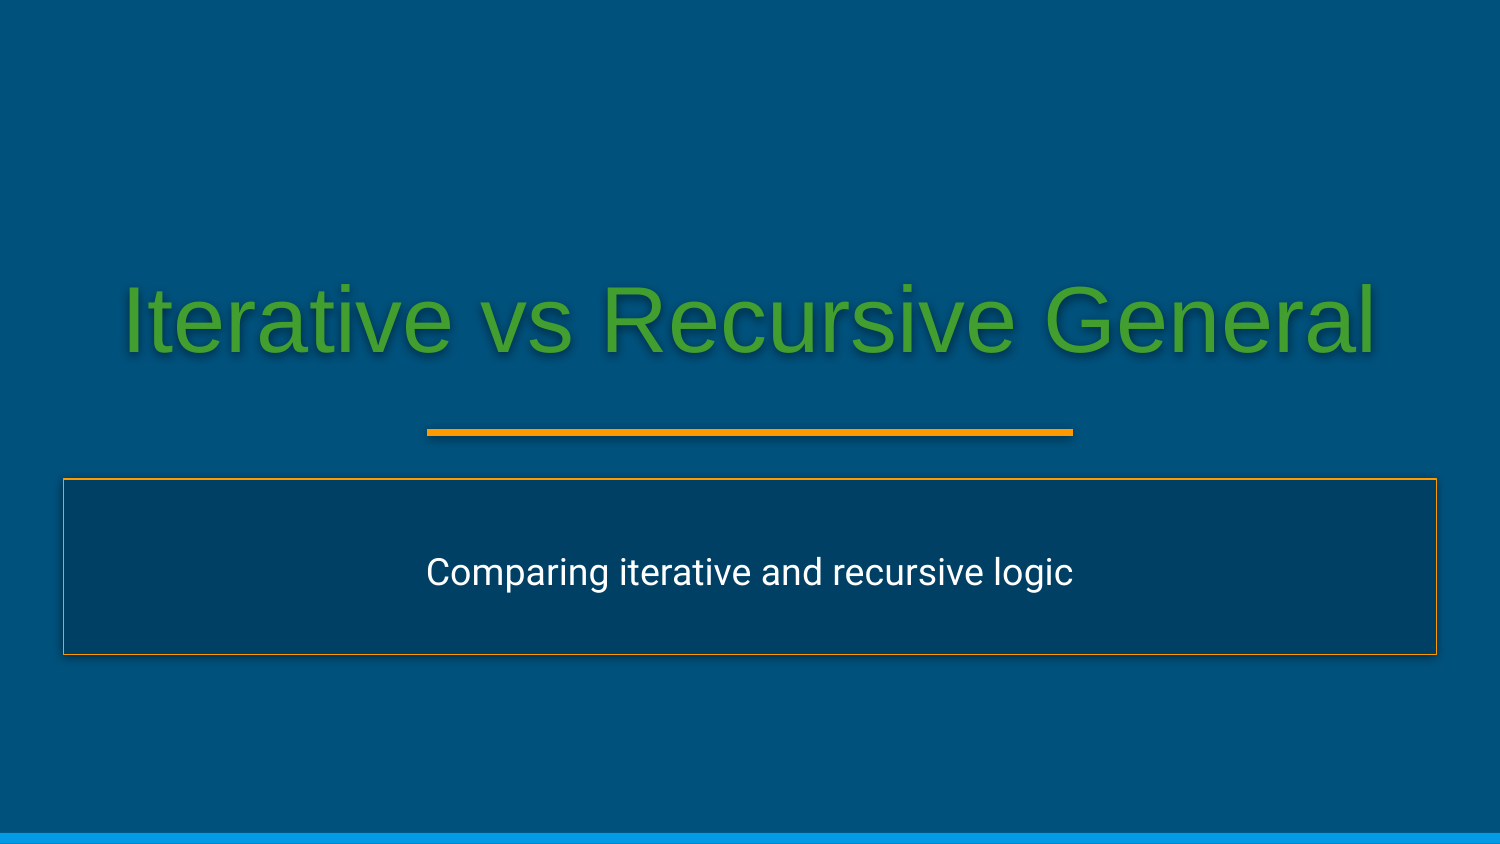

# Iterative vs Recursive General
Comparing iterative and recursive logic